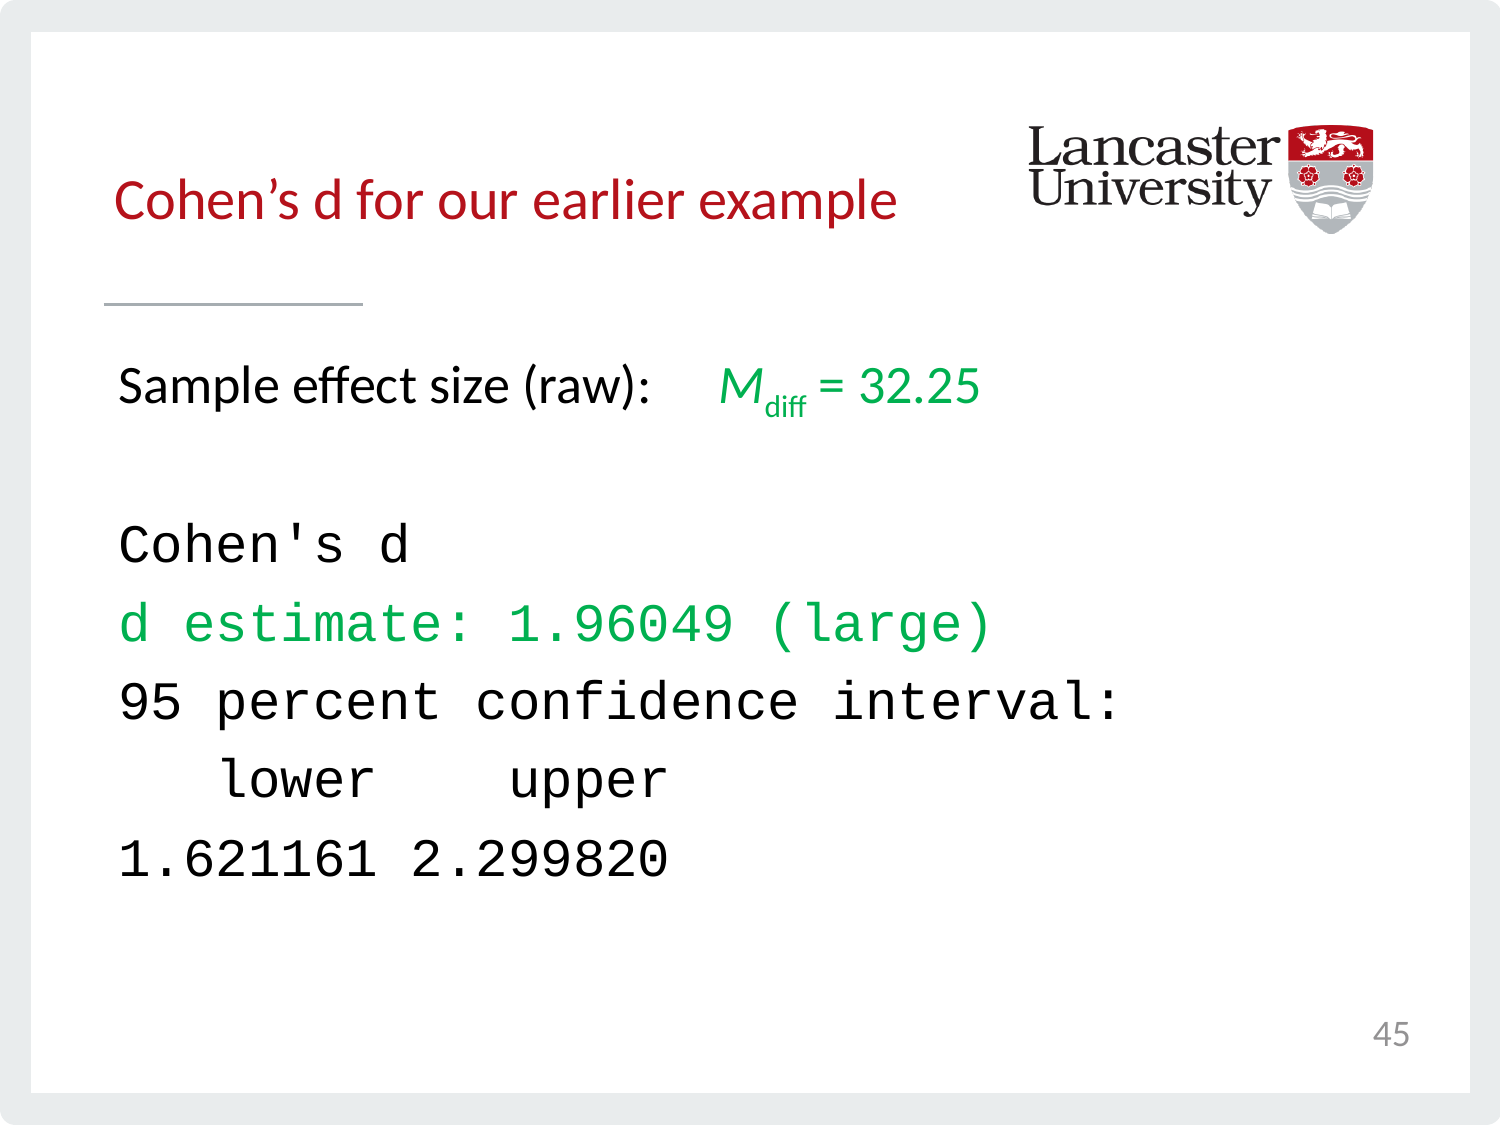

# Cohen’s d for our earlier example
Sample effect size (raw):	Mdiff = 32.25

Cohen's d
d estimate: 1.96049 (large)
95 percent confidence interval:
   lower    upper
1.621161 2.299820
45